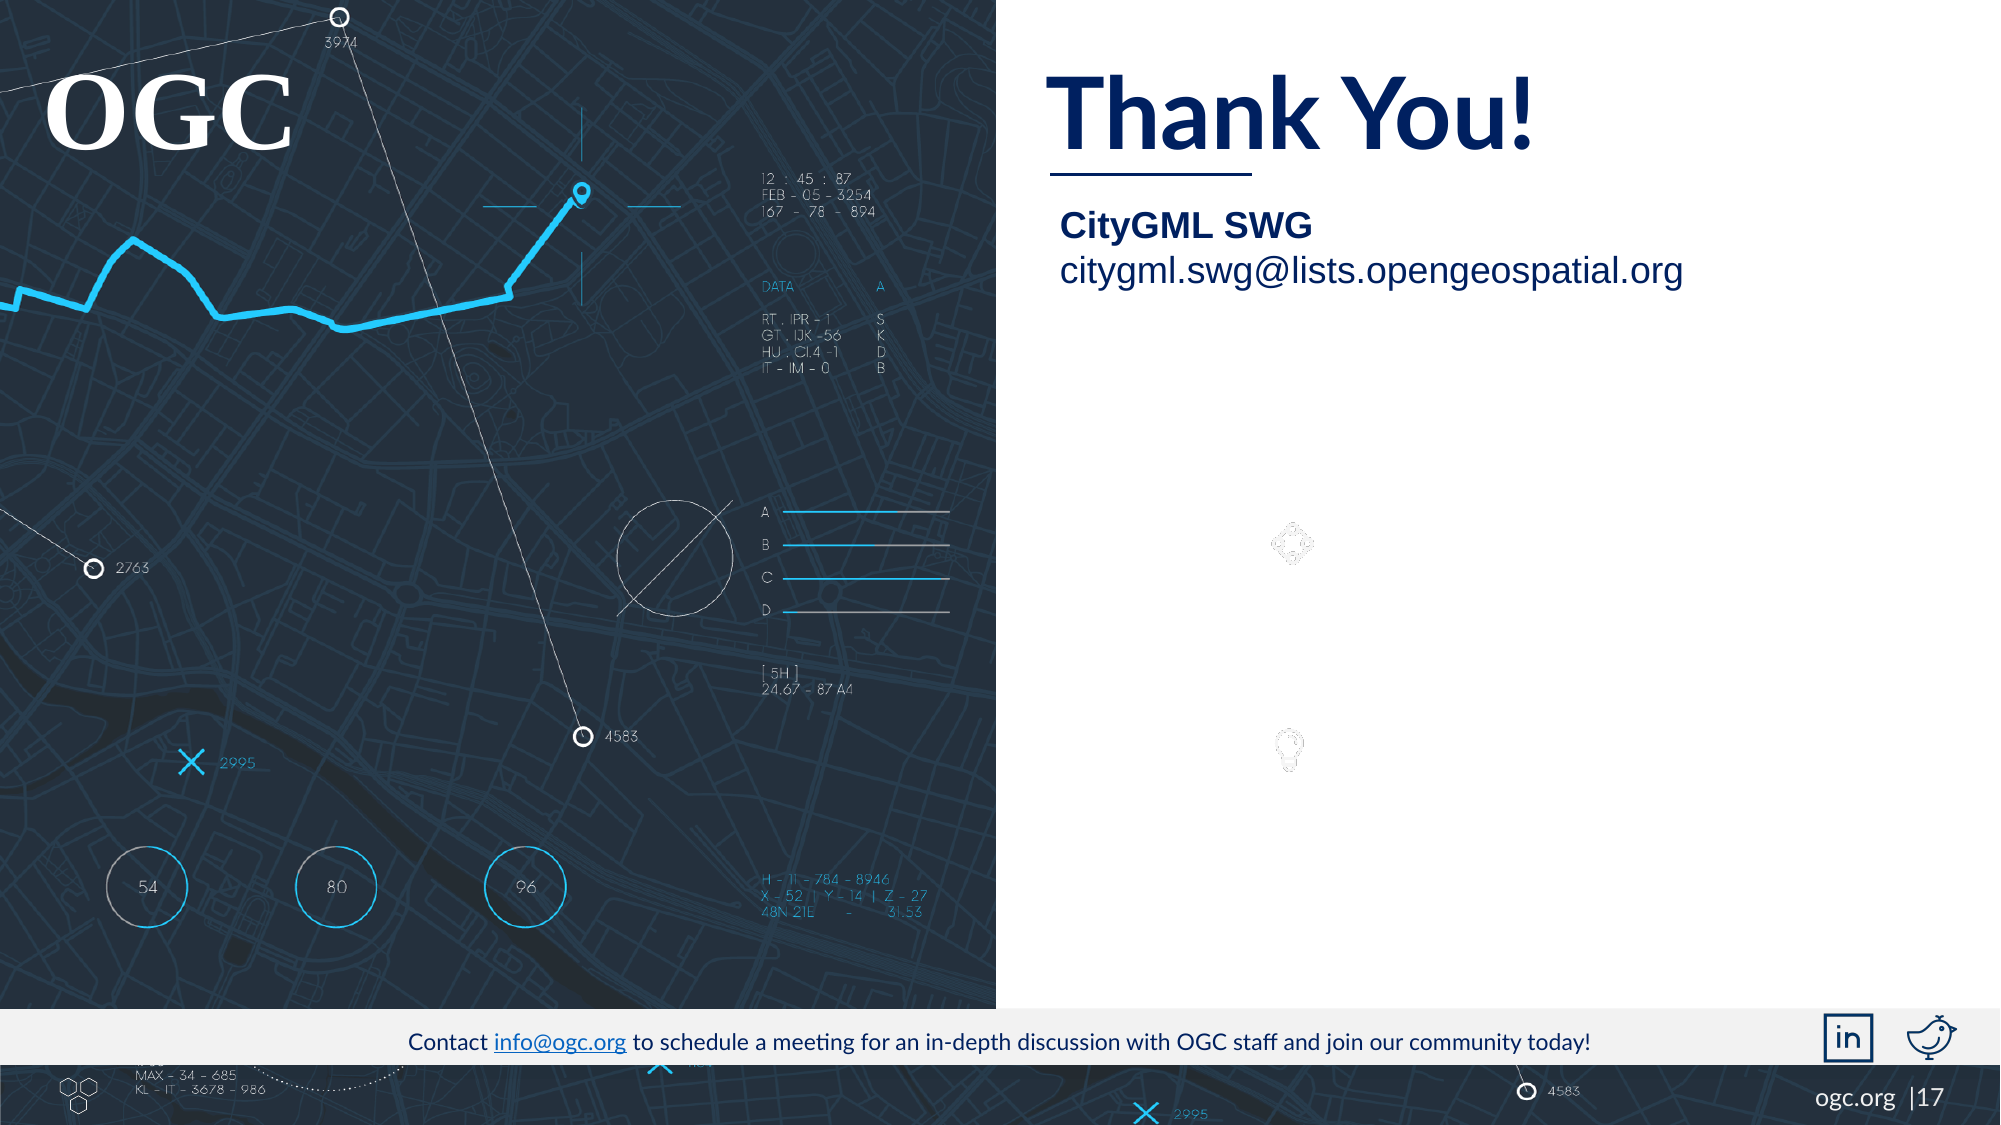

CityGML SWG
citygml.swg@lists.opengeospatial.org
Contact info@ogc.org to schedule a meeting for an in-depth discussion with OGC staff and join our community today!
17